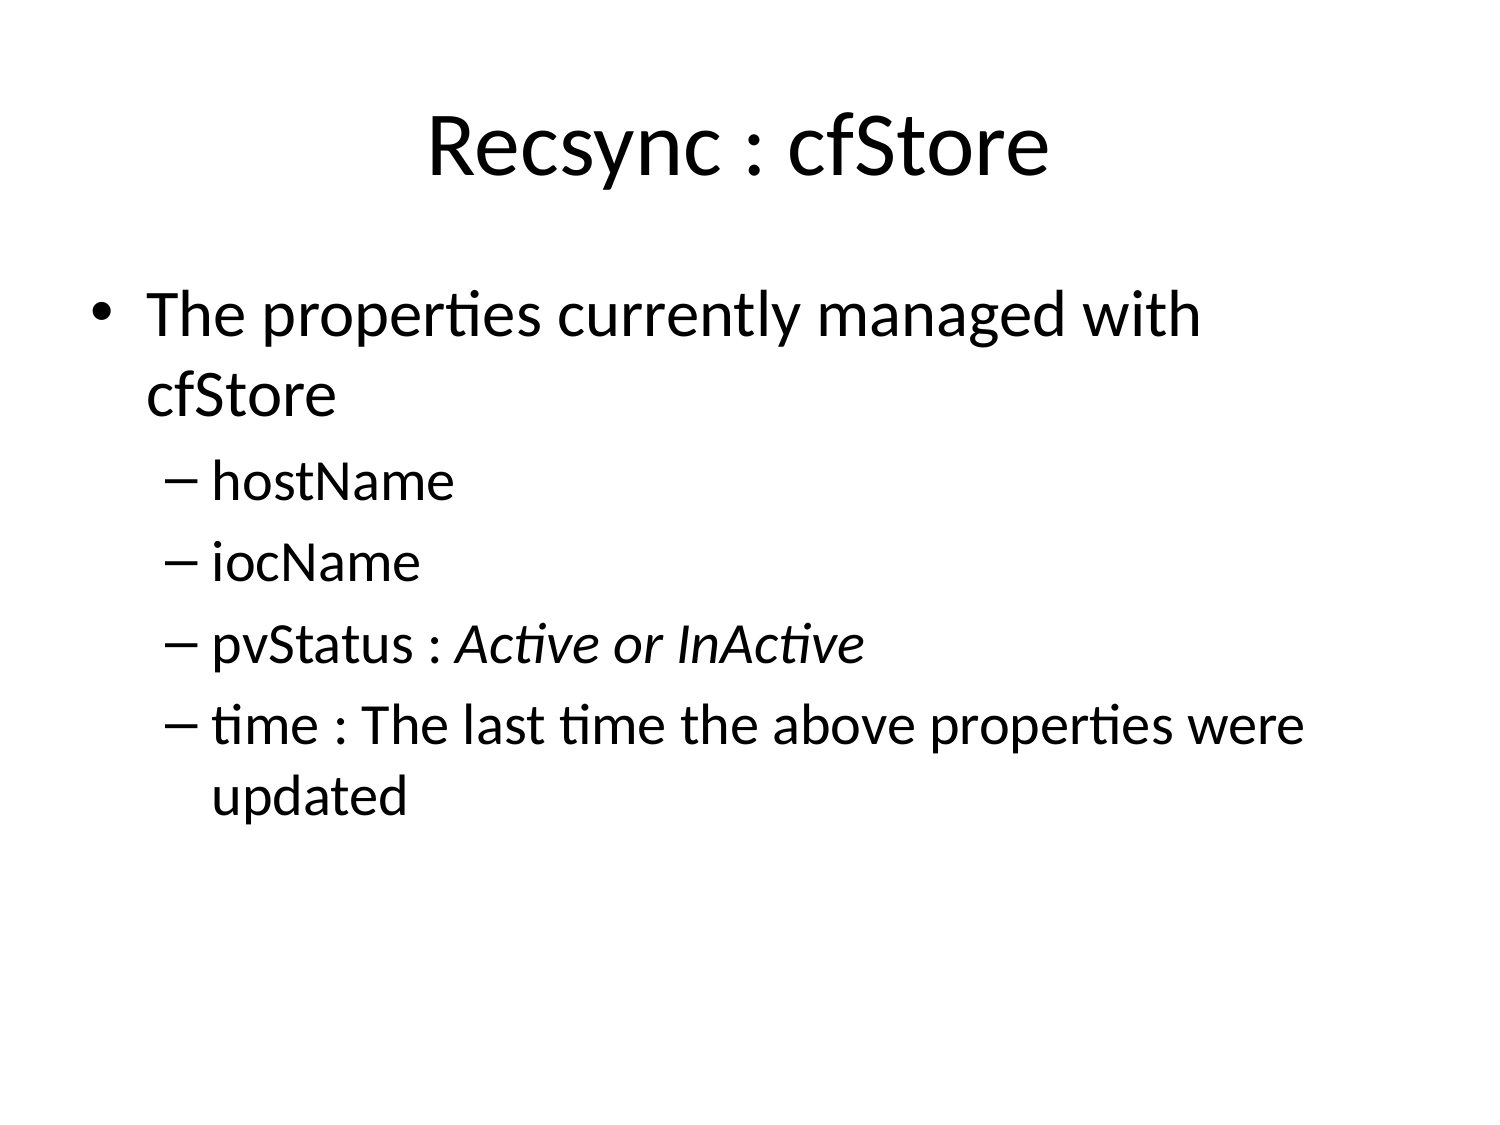

# Recsync : cfStore
The properties currently managed with cfStore
hostName
iocName
pvStatus : Active or InActive
time : The last time the above properties were updated